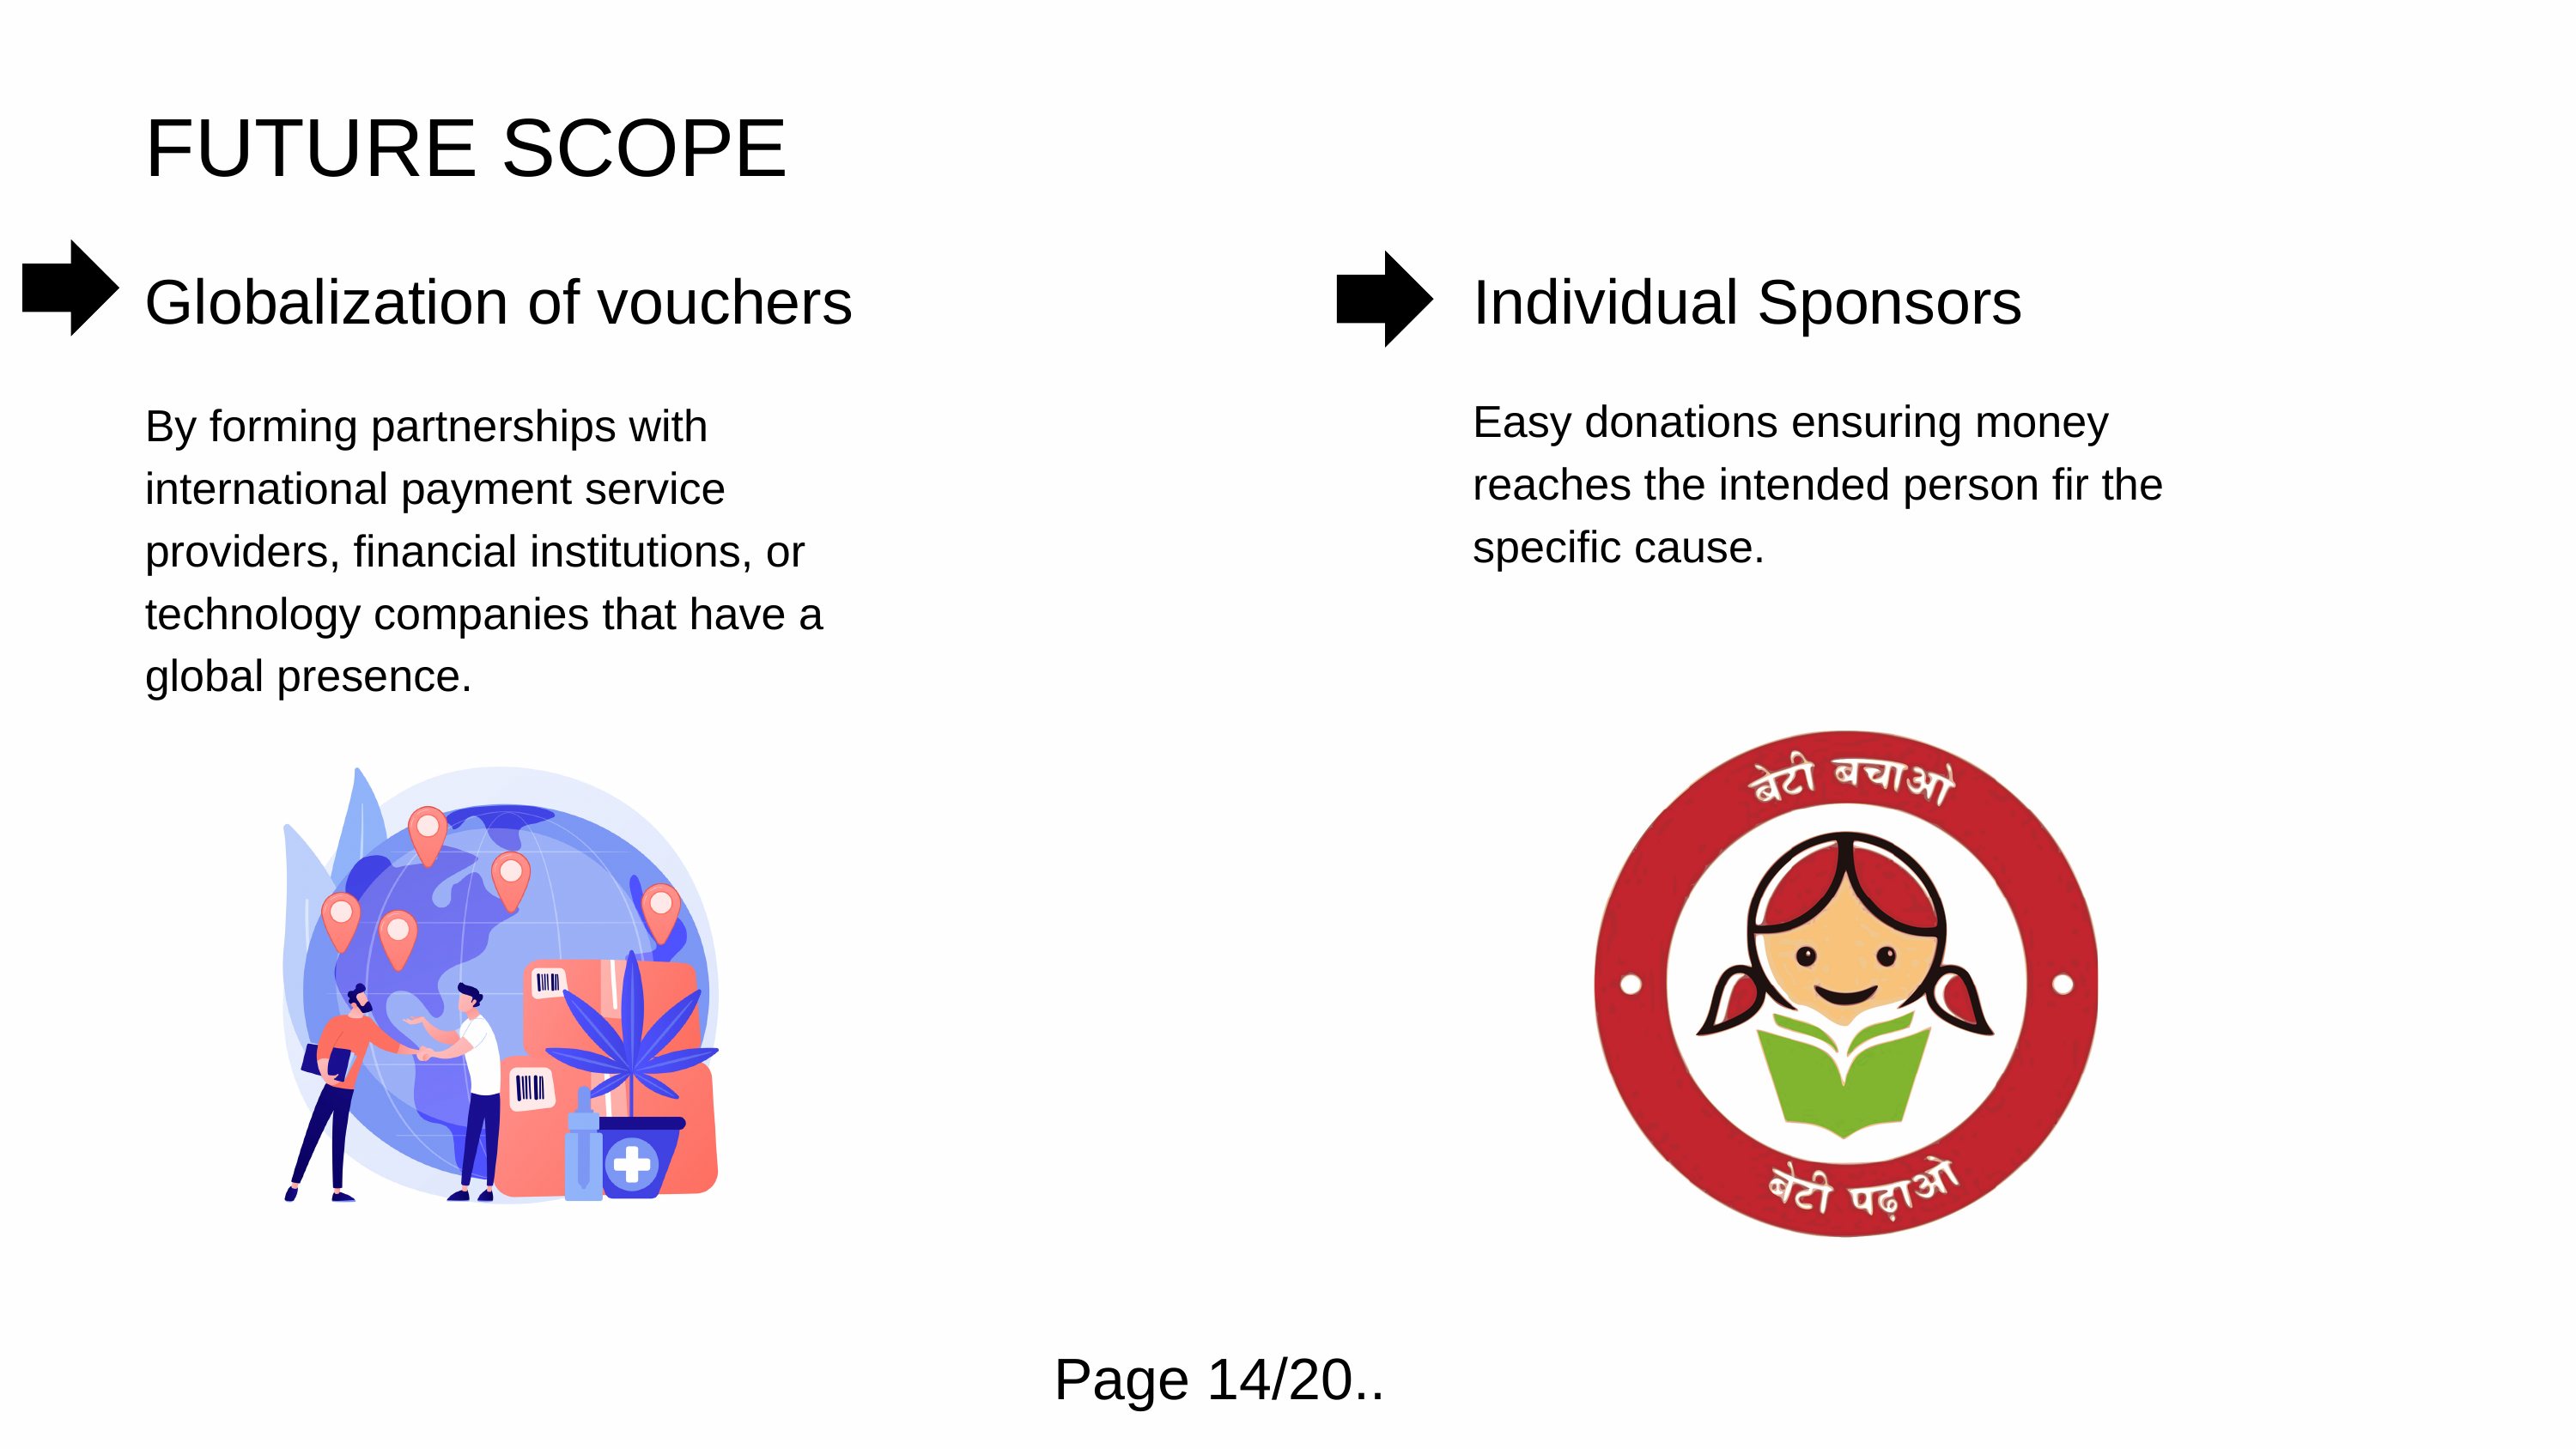

FUTURE SCOPE

Globalization of vouchers
Individual Sponsors

Easy donations ensuring money reaches the intended person fir the specific cause.
By forming partnerships with international payment service providers, financial institutions, or technology companies that have a global presence.

Page 14/20..